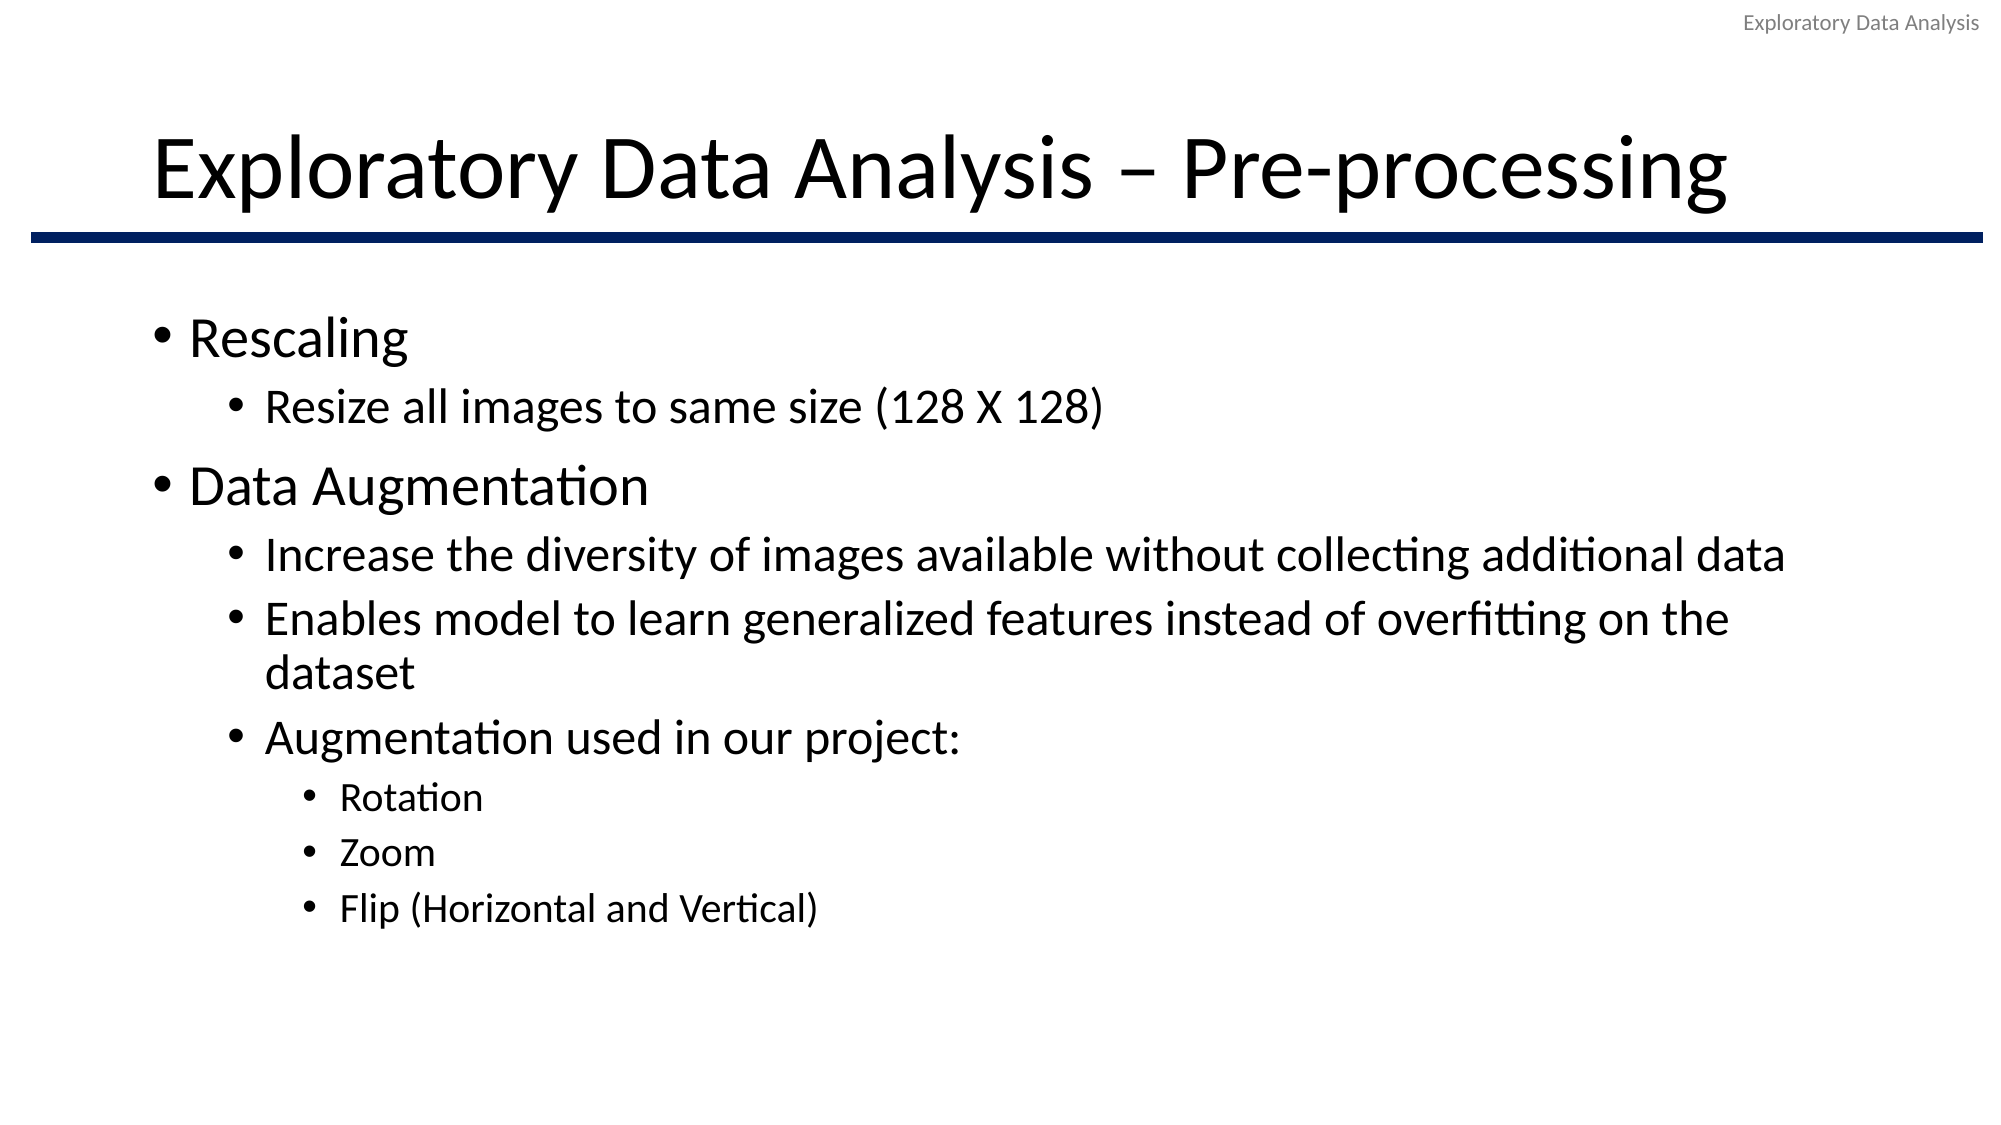

Exploratory Data Analysis
# Exploratory Data Analysis – Pre-processing

Rescaling
Resize all images to same size (128 X 128)
Data Augmentation
Increase the diversity of images available without collecting additional data
Enables model to learn generalized features instead of overfitting on the dataset
Augmentation used in our project:
Rotation
Zoom
Flip (Horizontal and Vertical)